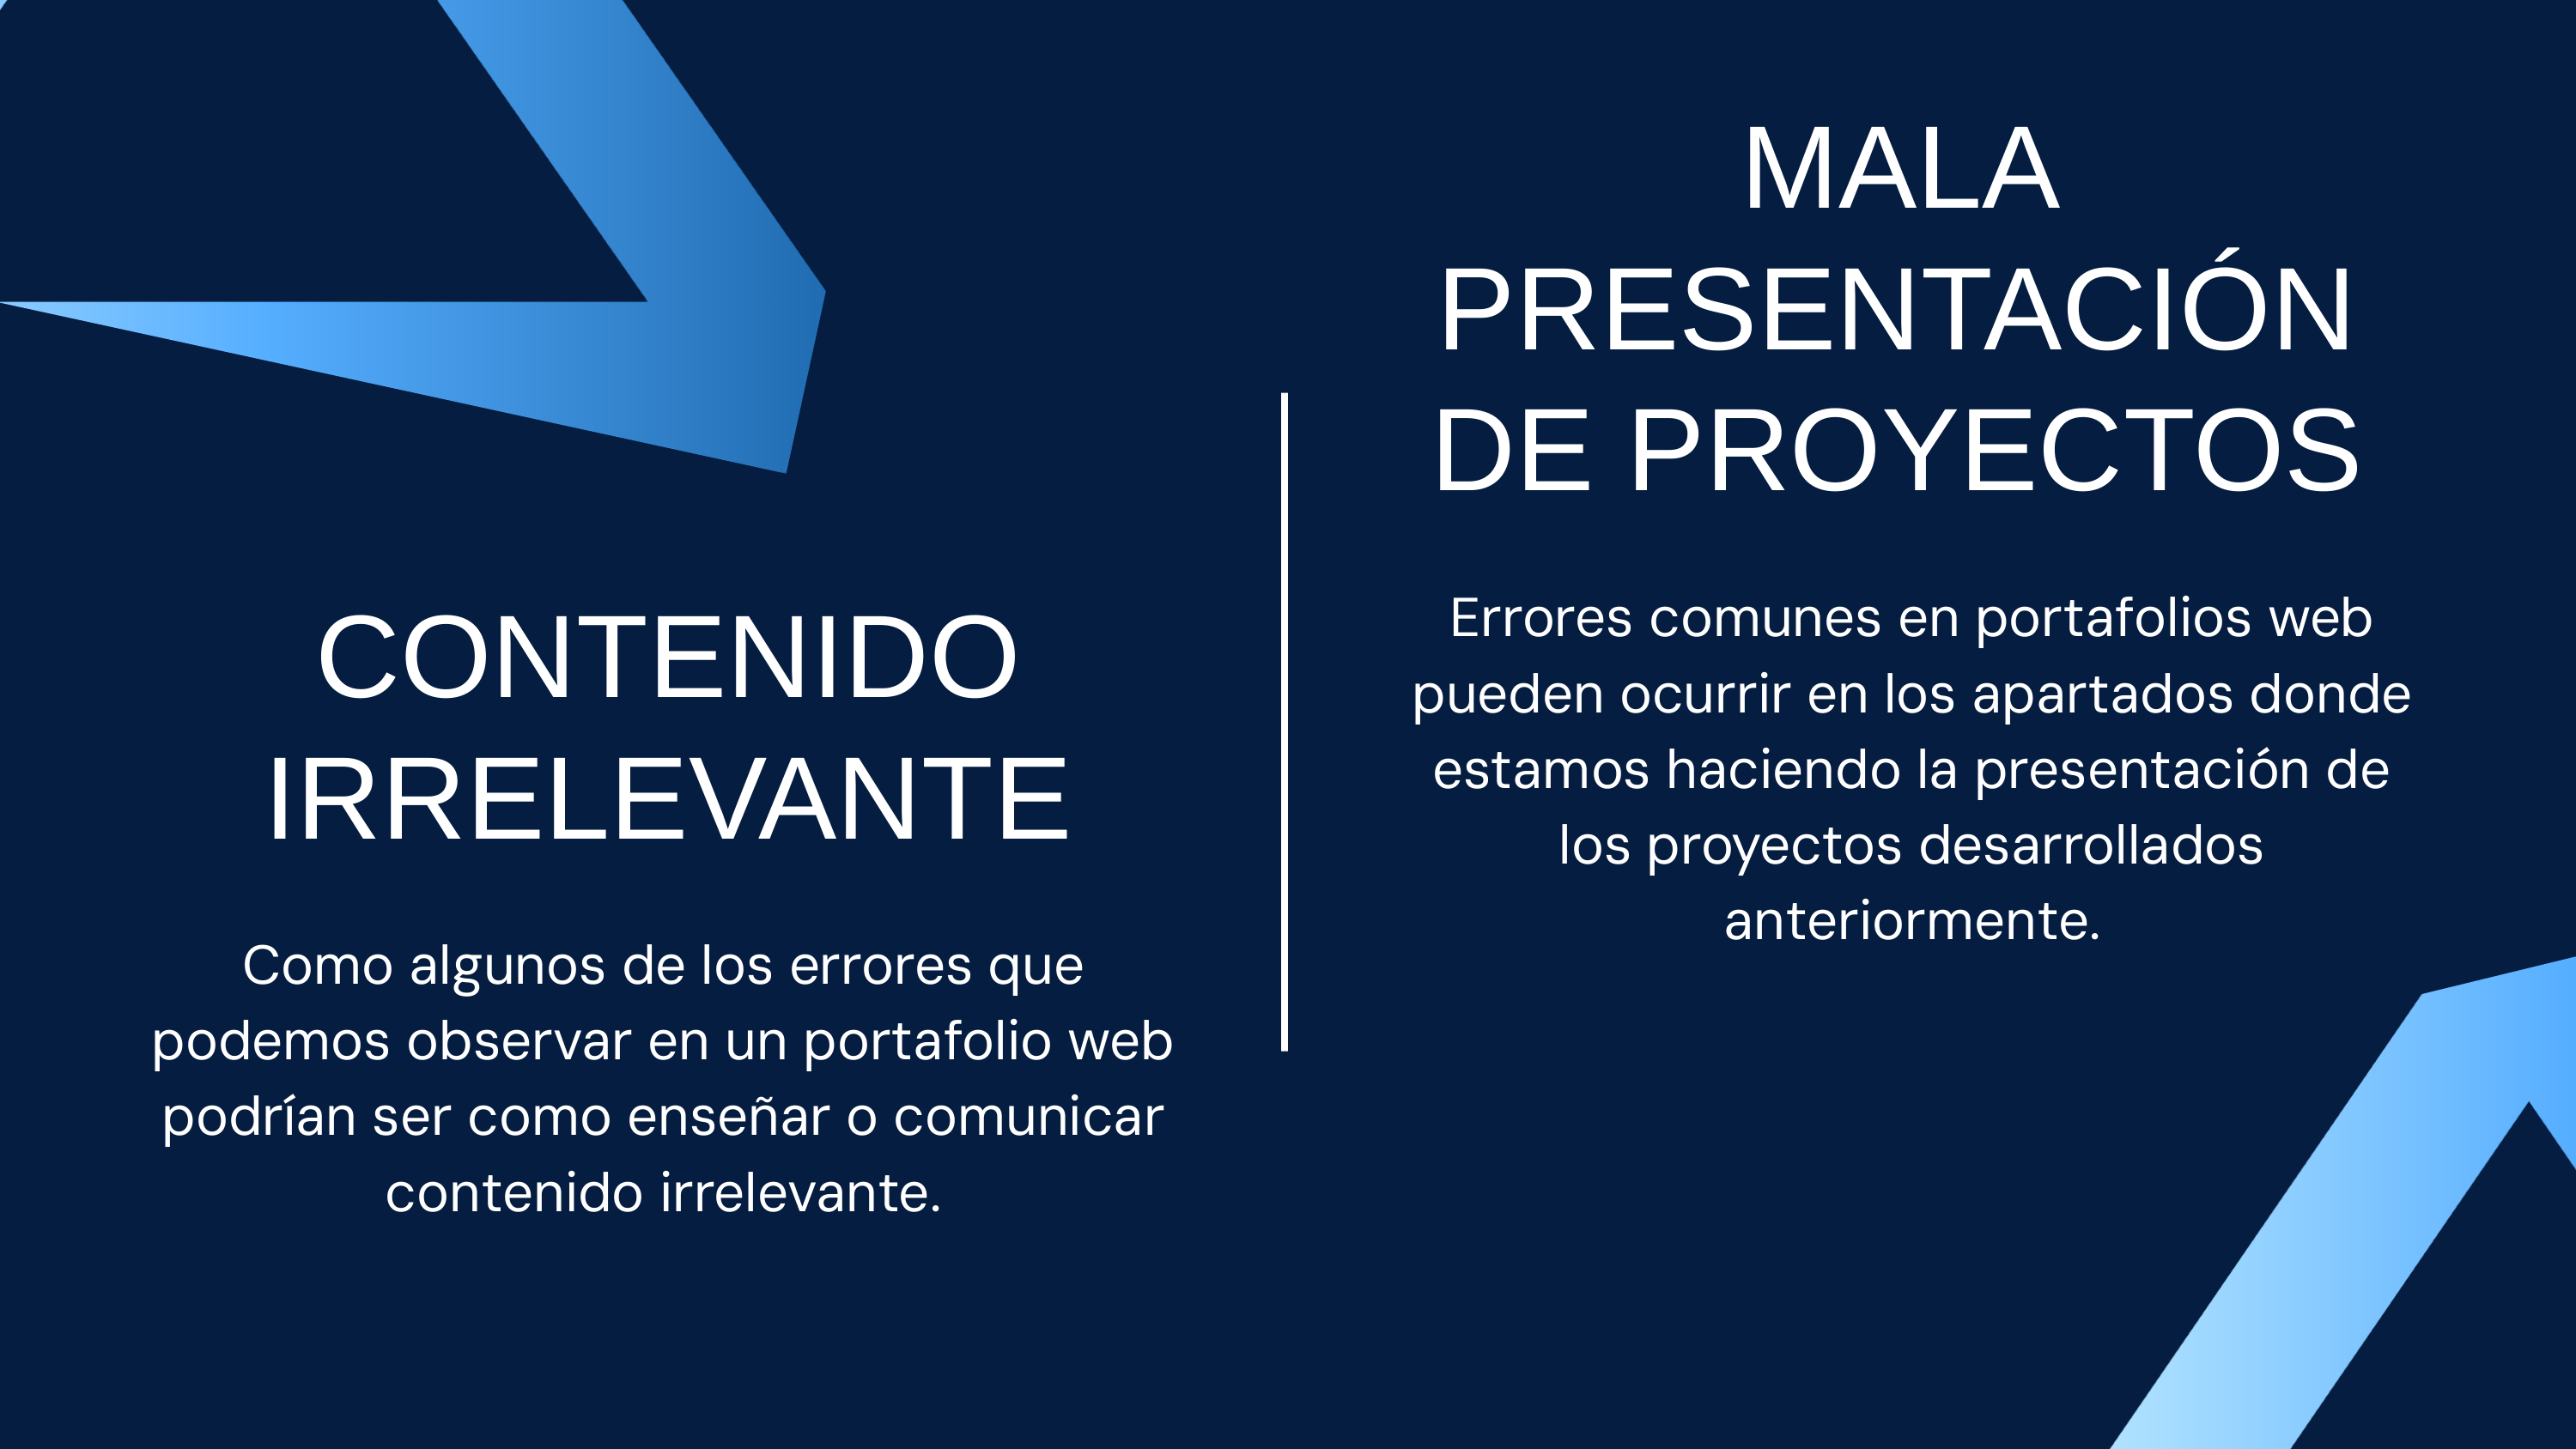

MALA PRESENTACIÓN DE PROYECTOS

Errores comunes en portafolios web pueden ocurrir en los apartados donde estamos haciendo la presentación de los proyectos desarrollados anteriormente.
CONTENIDO IRRELEVANTE
Como algunos de los errores que podemos observar en un portafolio web podrían ser como enseñar o comunicar contenido irrelevante.